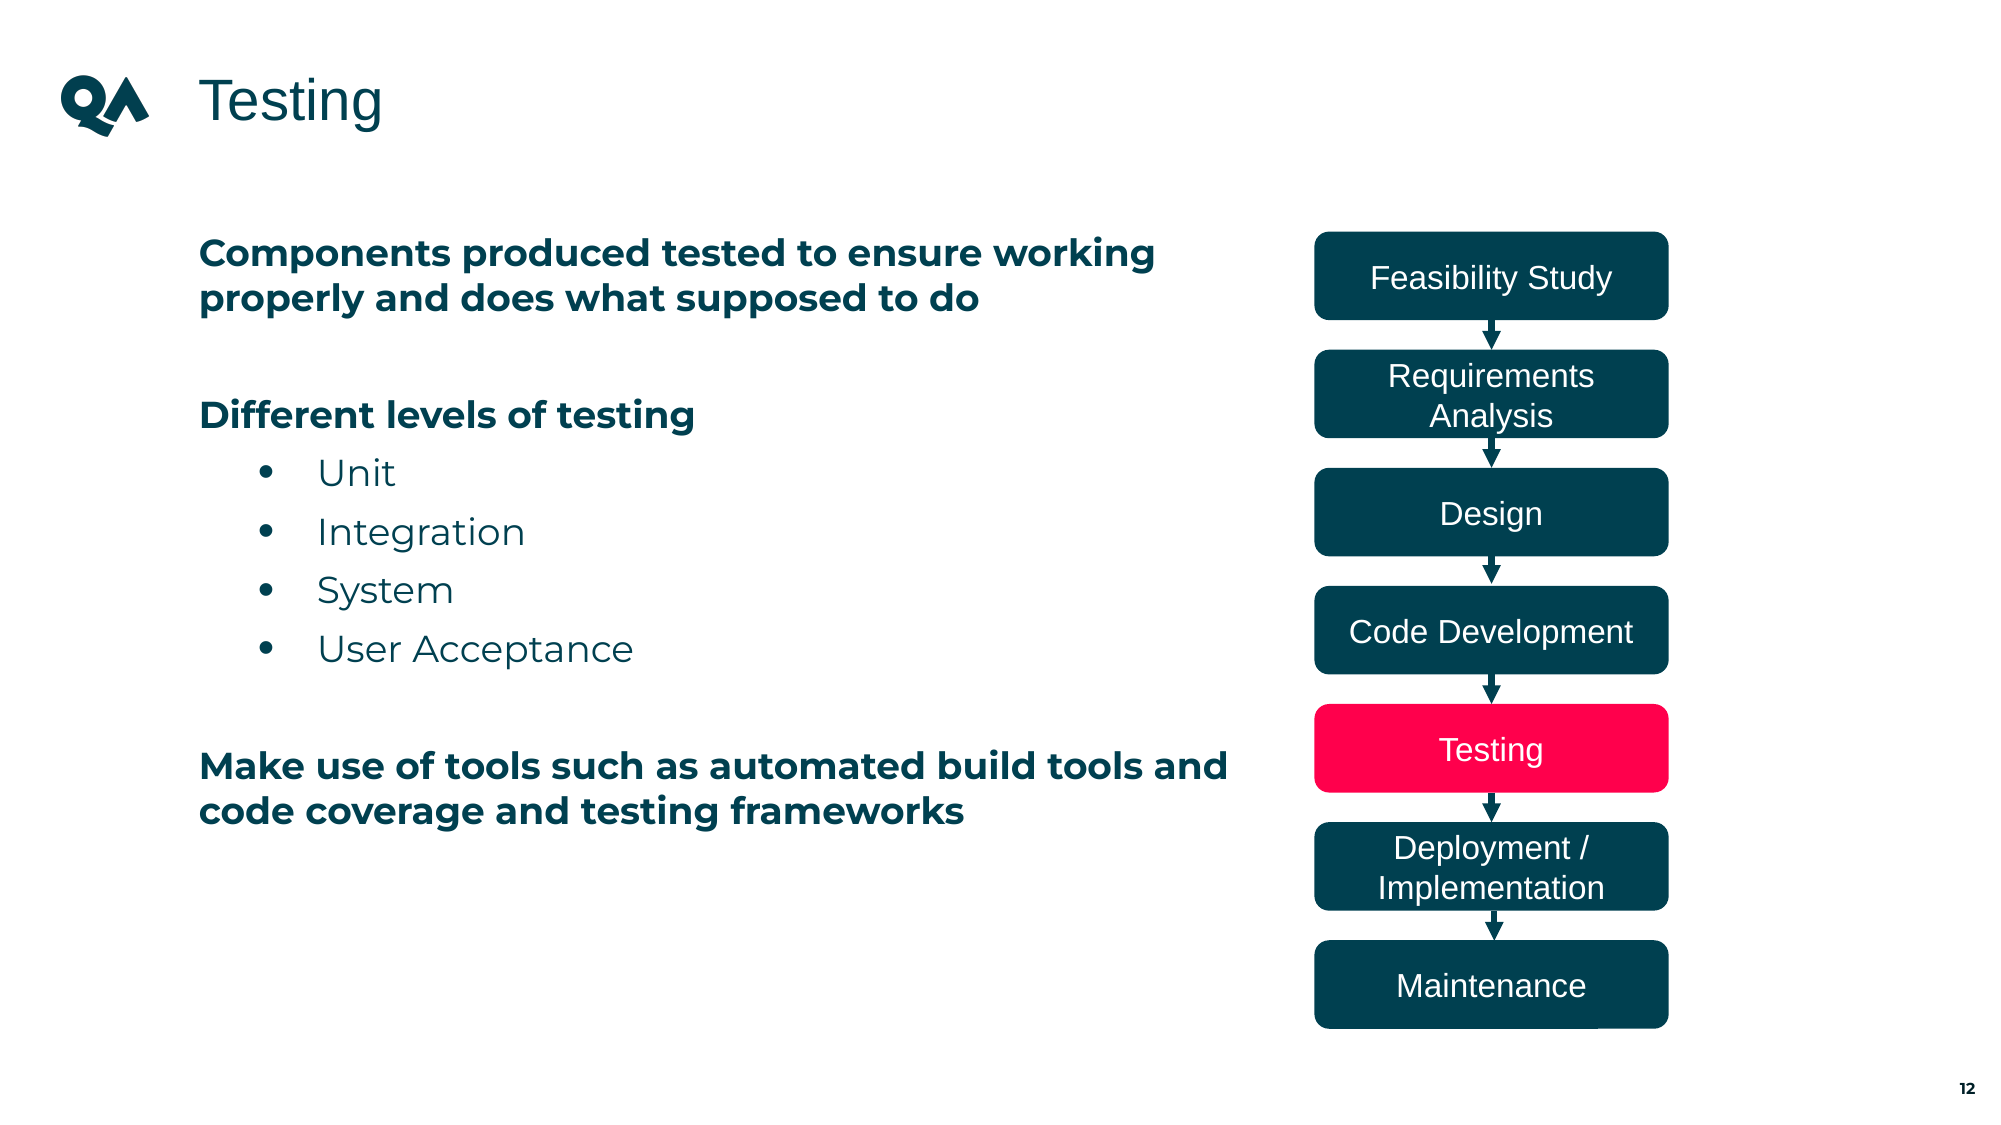

Testing
Components produced tested to ensure working properly and does what supposed to do

Different levels of testing
Unit
Integration
System
User Acceptance

Make use of tools such as automated build tools and code coverage and testing frameworks

Feasibility Study
Requirements Analysis
Design
Code Development
Testing
Deployment / Implementation
Maintenance
12